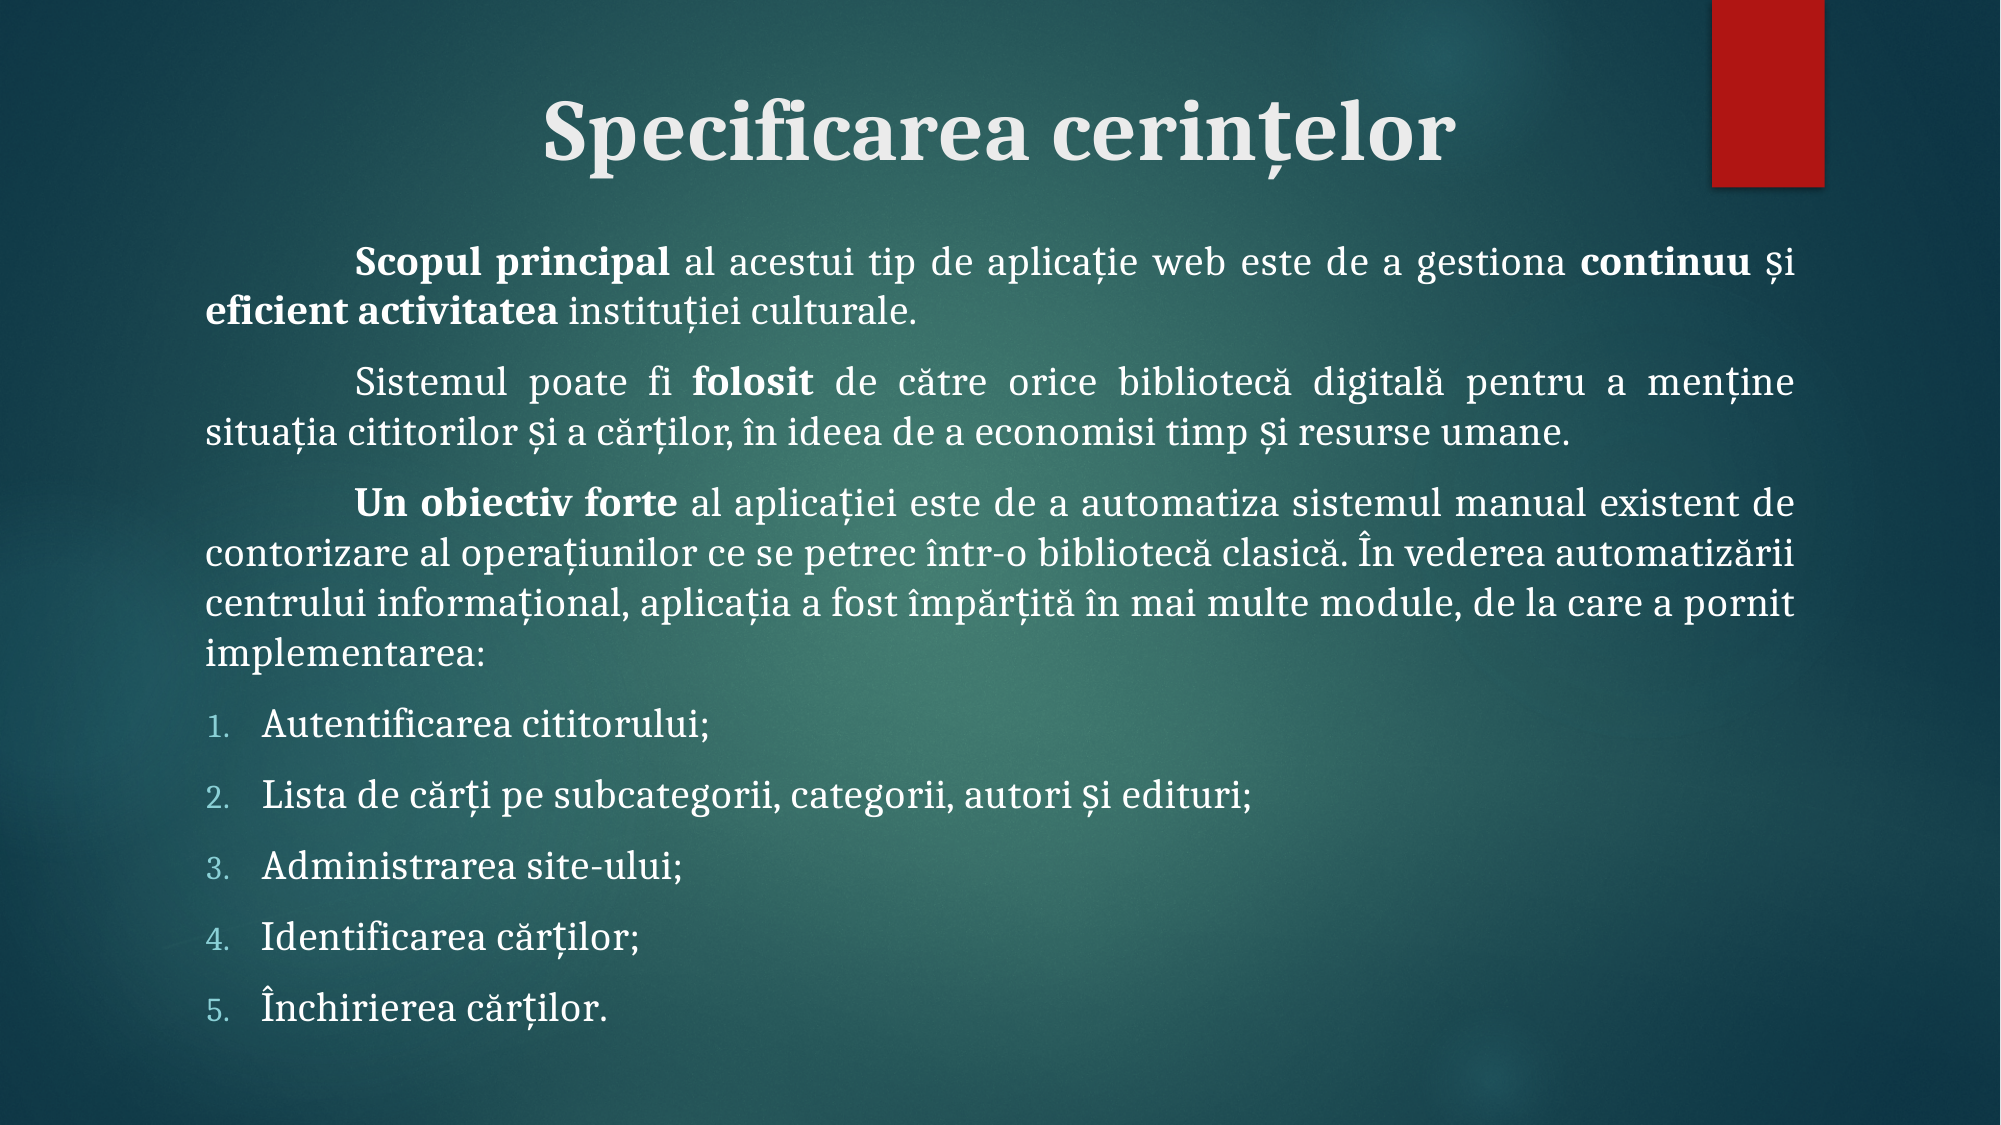

# Specificarea cerințelor
	Scopul principal al acestui tip de aplicație web este de a gestiona continuu și eficient activitatea instituției culturale.
	Sistemul poate fi folosit de către orice bibliotecă digitală pentru a menține situația cititorilor și a cărților, în ideea de a economisi timp și resurse umane.
	Un obiectiv forte al aplicației este de a automatiza sistemul manual existent de contorizare al operațiunilor ce se petrec într-o bibliotecă clasică. În vederea automatizării centrului informațional, aplicația a fost împărțită în mai multe module, de la care a pornit implementarea:
Autentificarea cititorului;
Lista de cărți pe subcategorii, categorii, autori și edituri;
Administrarea site-ului;
Identificarea cărților;
Închirierea cărților.